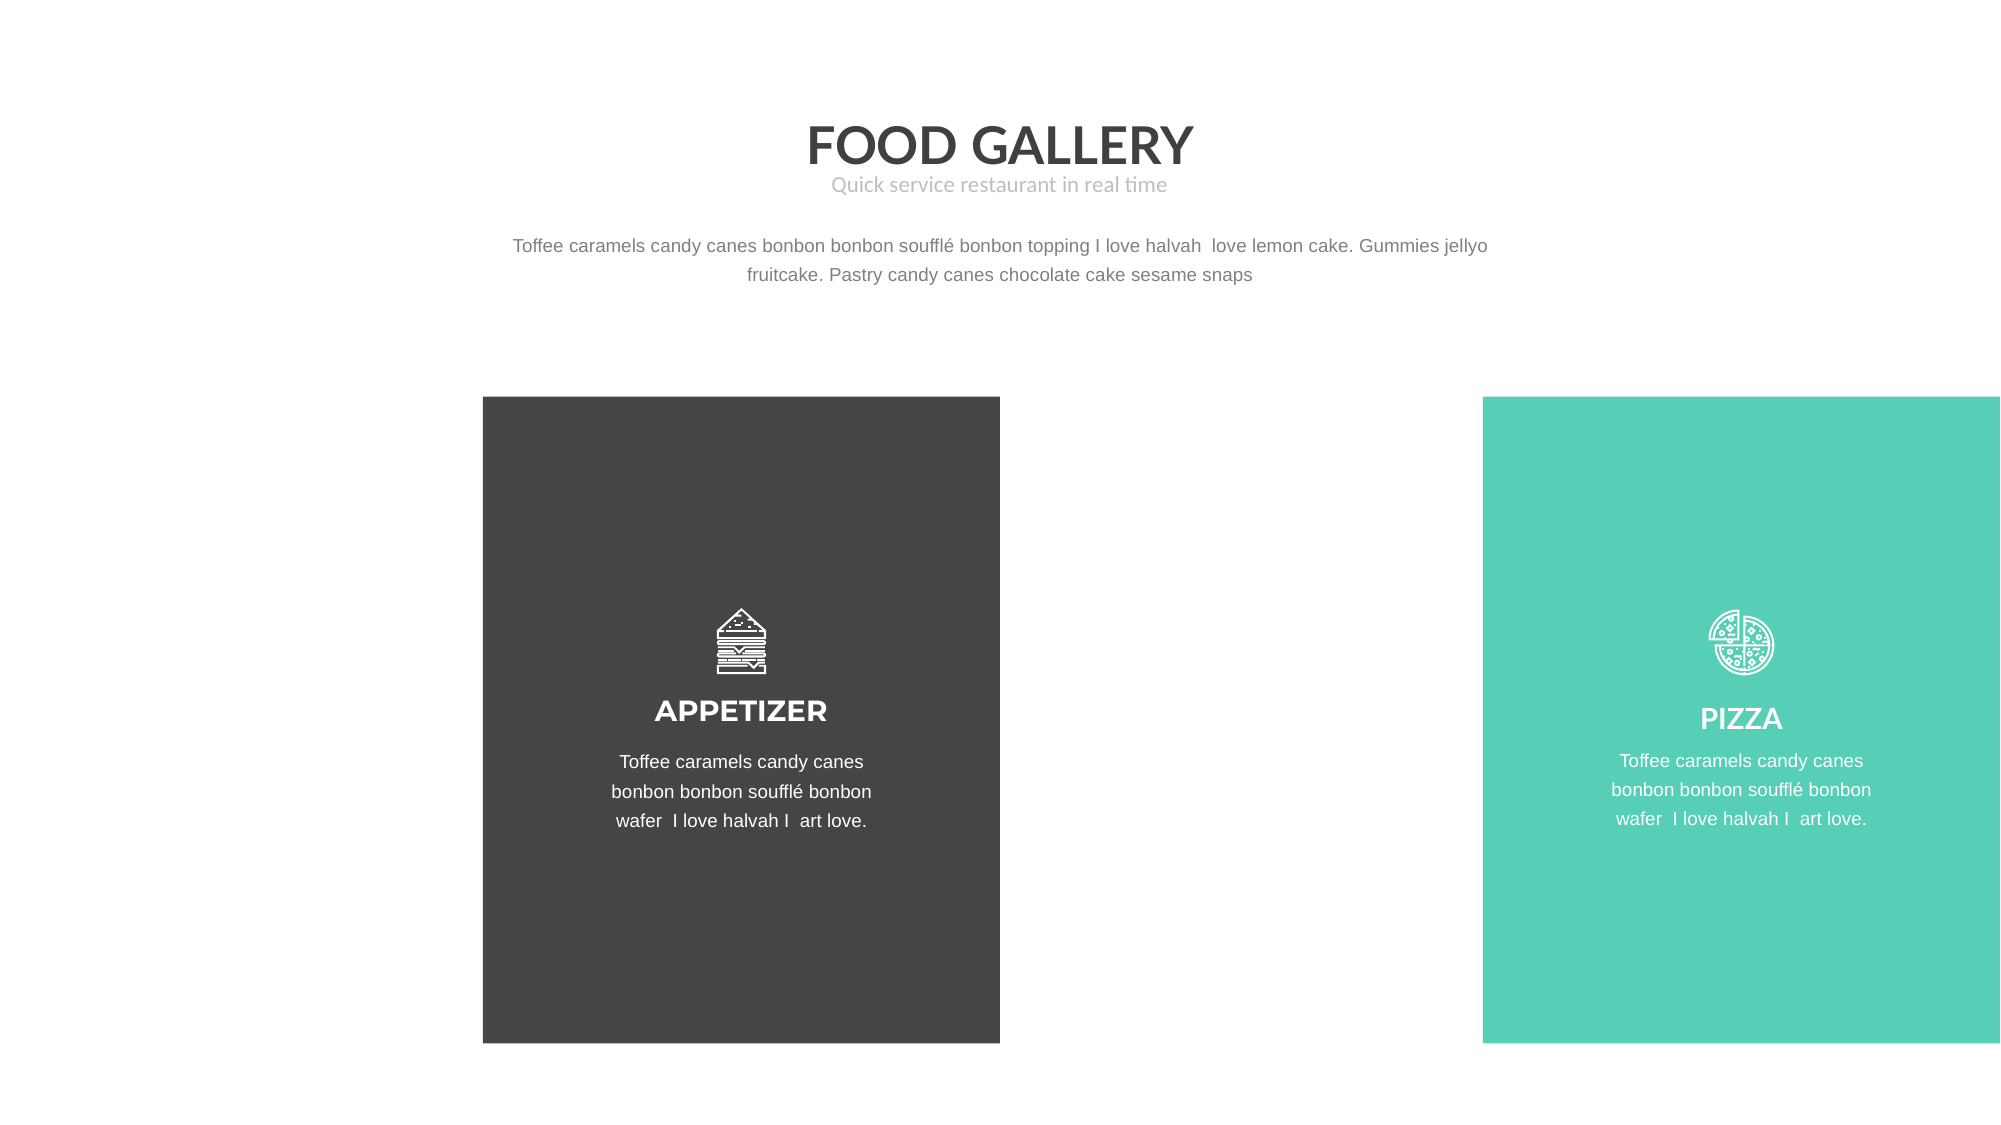

FOOD GALLERY
Quick service restaurant in real time
Toffee caramels candy canes bonbon bonbon soufflé bonbon topping I love halvah  love lemon cake. Gummies jellyo fruitcake. Pastry candy canes chocolate cake sesame snaps

APPETIZER
PIZZA
Toffee caramels candy canes bonbon bonbon soufflé bonbon wafer  I love halvah I  art love.
Toffee caramels candy canes bonbon bonbon soufflé bonbon wafer  I love halvah I  art love.